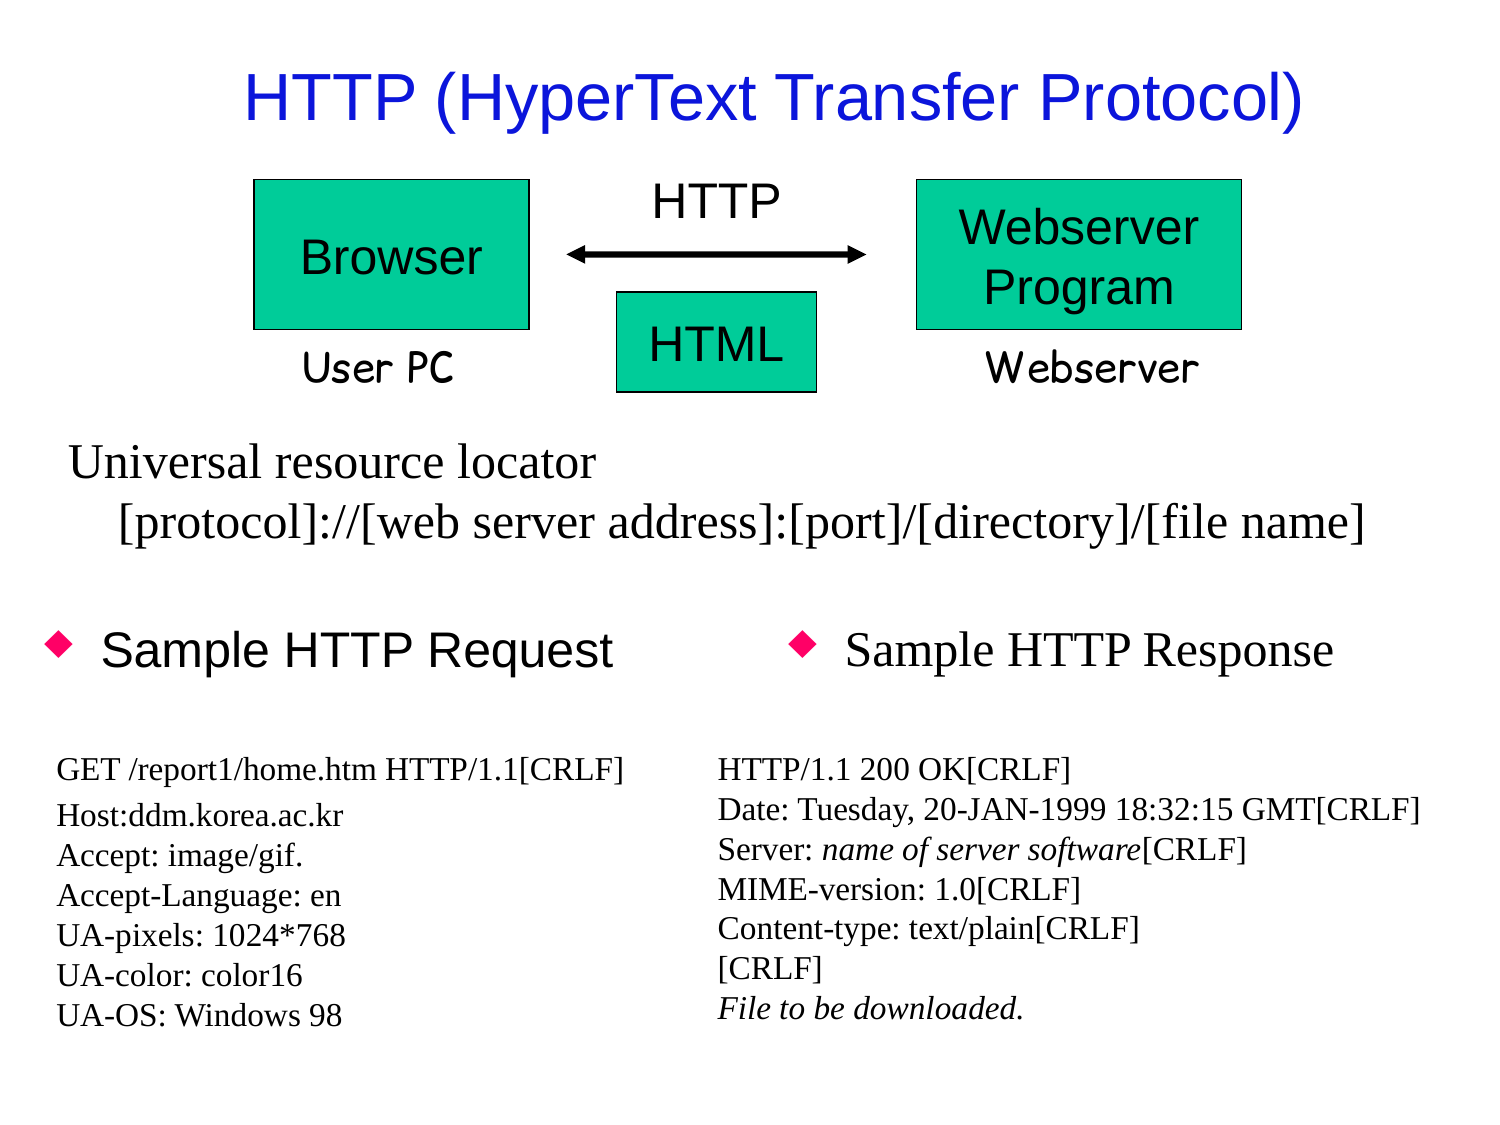

# HTTP (HyperText Transfer Protocol)
HTTP
Browser
Webserver
Program

HTML
User PC
Webserver
Universal resource locator
    [protocol]://[web server address]:[port]/[directory]/[file name]
Sample HTTP Request
Sample HTTP Response
GET /report1/home.htm HTTP/1.1[CRLF]
Host:ddm.korea.ac.kr
Accept: image/gif.
Accept-Language: en
UA-pixels: 1024*768
UA-color: color16
UA-OS: Windows 98
HTTP/1.1 200 OK[CRLF]
Date: Tuesday, 20-JAN-1999 18:32:15 GMT[CRLF]
Server: name of server software[CRLF]
MIME-version: 1.0[CRLF]
Content-type: text/plain[CRLF]
[CRLF]
File to be downloaded.